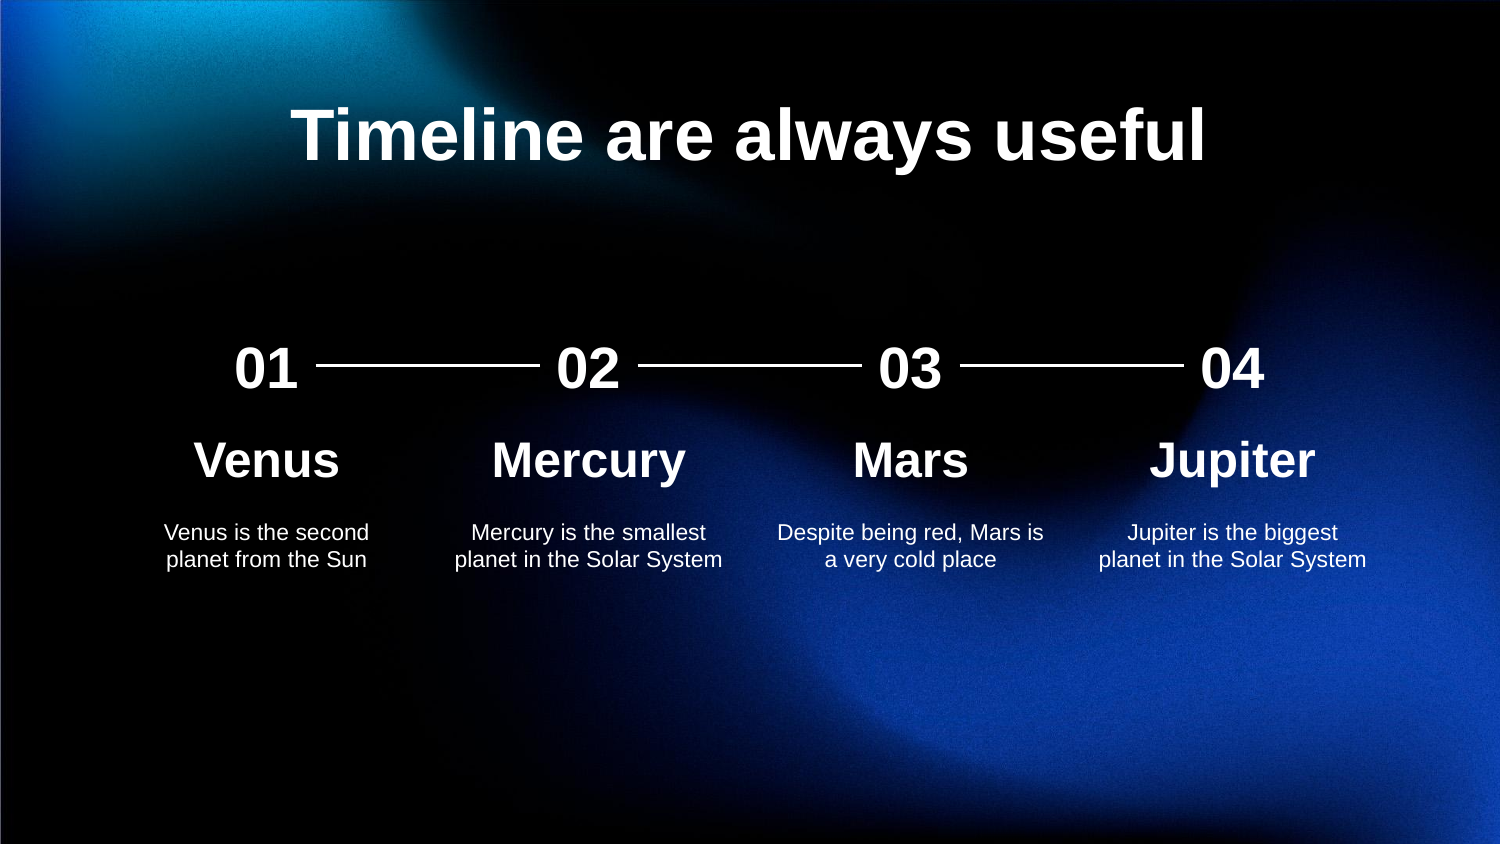

# Timeline are always useful
01
02
03
04
Mercury
Jupiter
Venus
Mars
Venus is the second planet from the Sun
Mercury is the smallest planet in the Solar System
Despite being red, Mars is a very cold place
Jupiter is the biggest planet in the Solar System